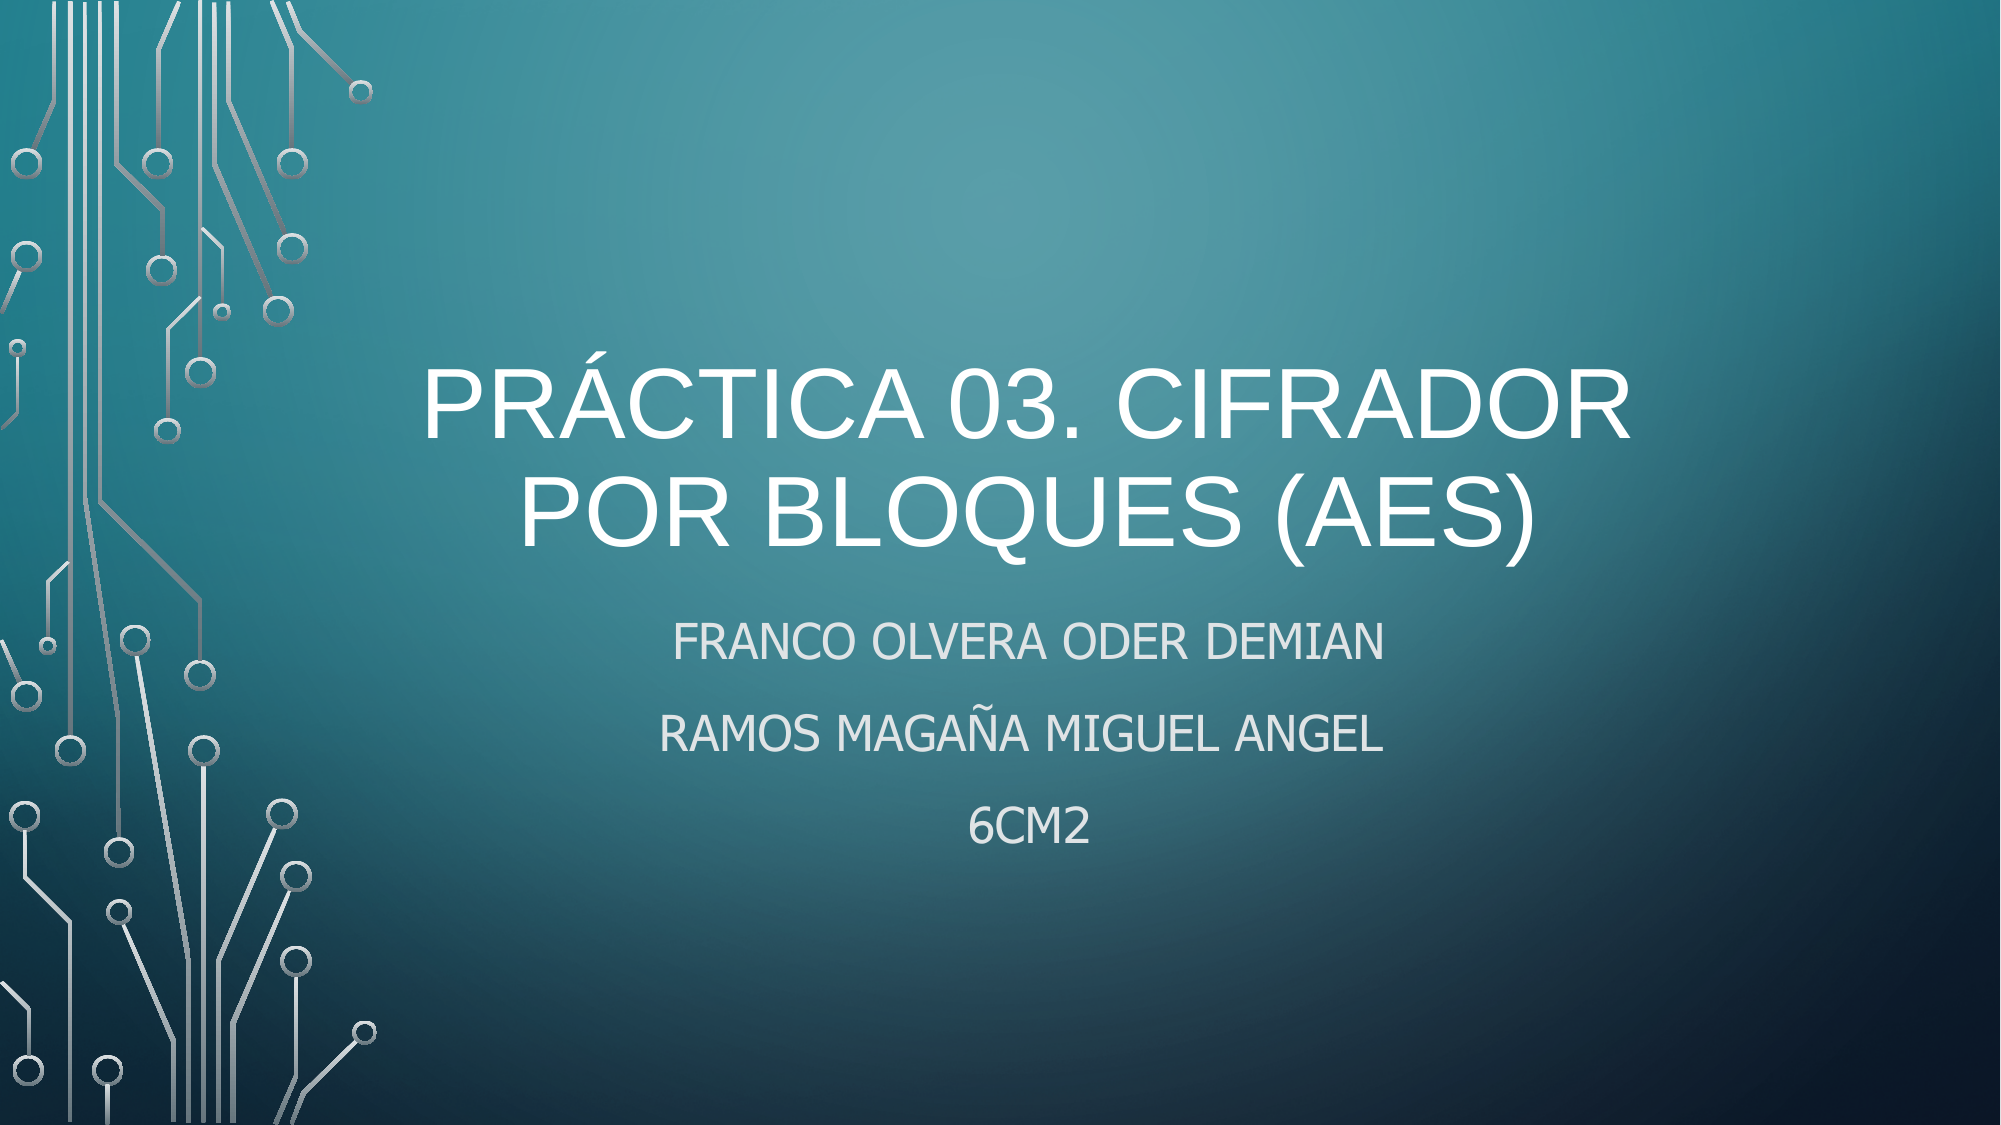

# Práctica 03. cifrador por bloques (aes)
Franco Olvera oder Demian
Ramos magaña miguel angel
6cm2